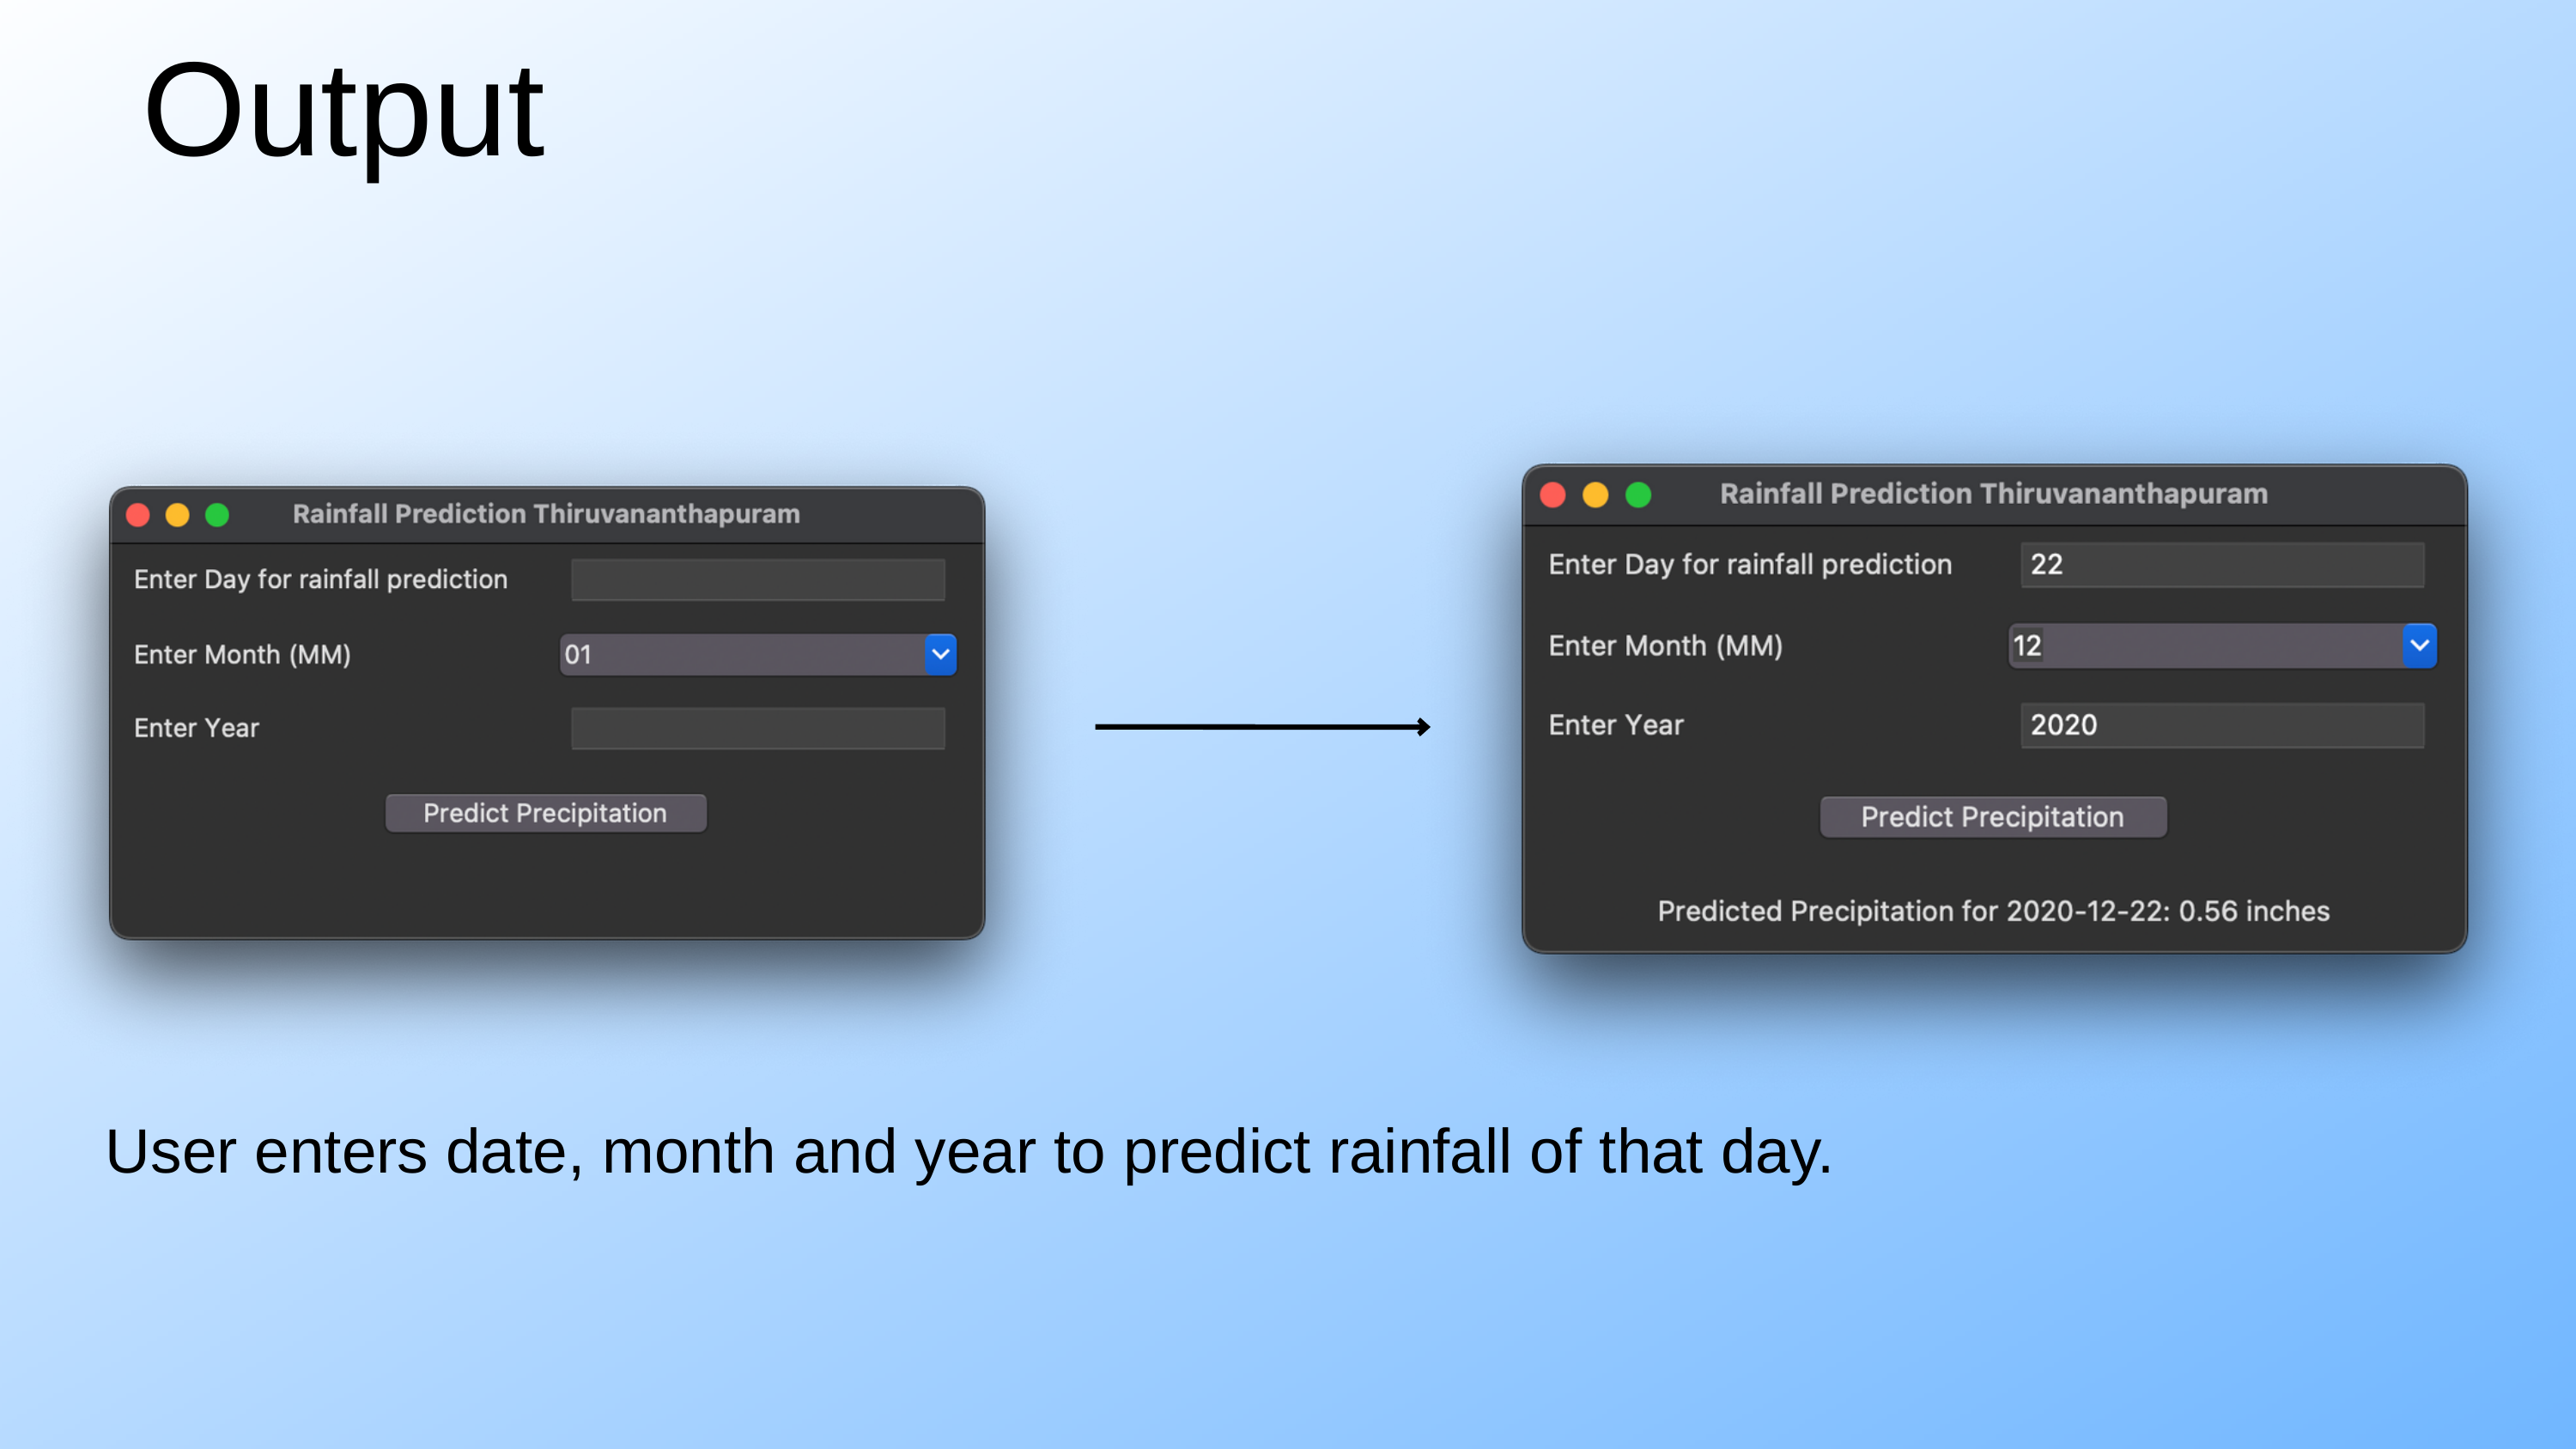

Output

User enters date, month and year to predict rainfall of that day.